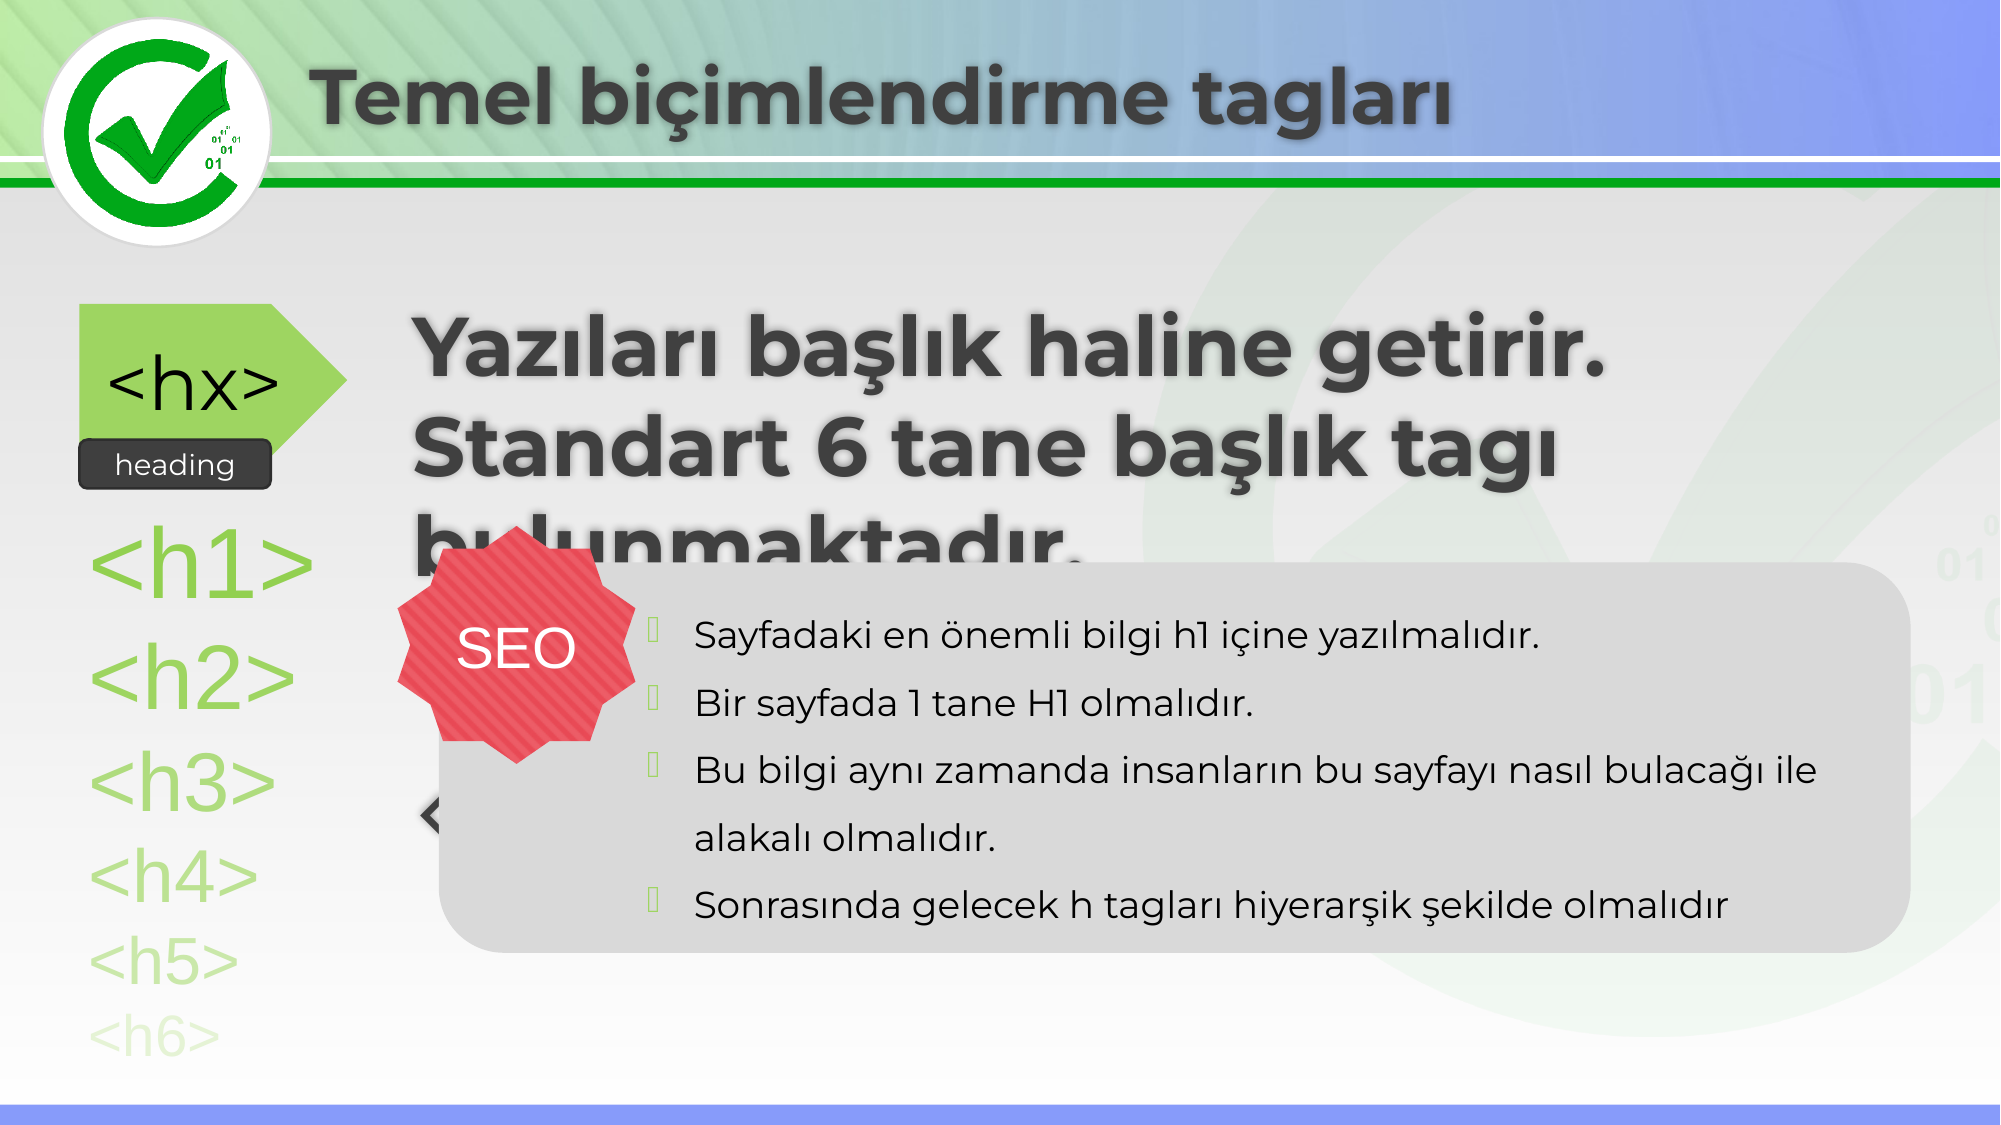

Temel biçimlendirme tagları
Yazıları başlık haline getirir. Standart 6 tane başlık tagı bulunmaktadır.
<h1>Başlık 1</h1>
<h2>Başlık 2</h2>

<hx>
heading
<h1>
<h2>
<h3>
<h4>
<h5>
<h6>
SEO
Sayfadaki en önemli bilgi h1 içine yazılmalıdır.
Bir sayfada 1 tane H1 olmalıdır.
Bu bilgi aynı zamanda insanların bu sayfayı nasıl bulacağı ile alakalı olmalıdır.
Sonrasında gelecek h tagları hiyerarşik şekilde olmalıdır